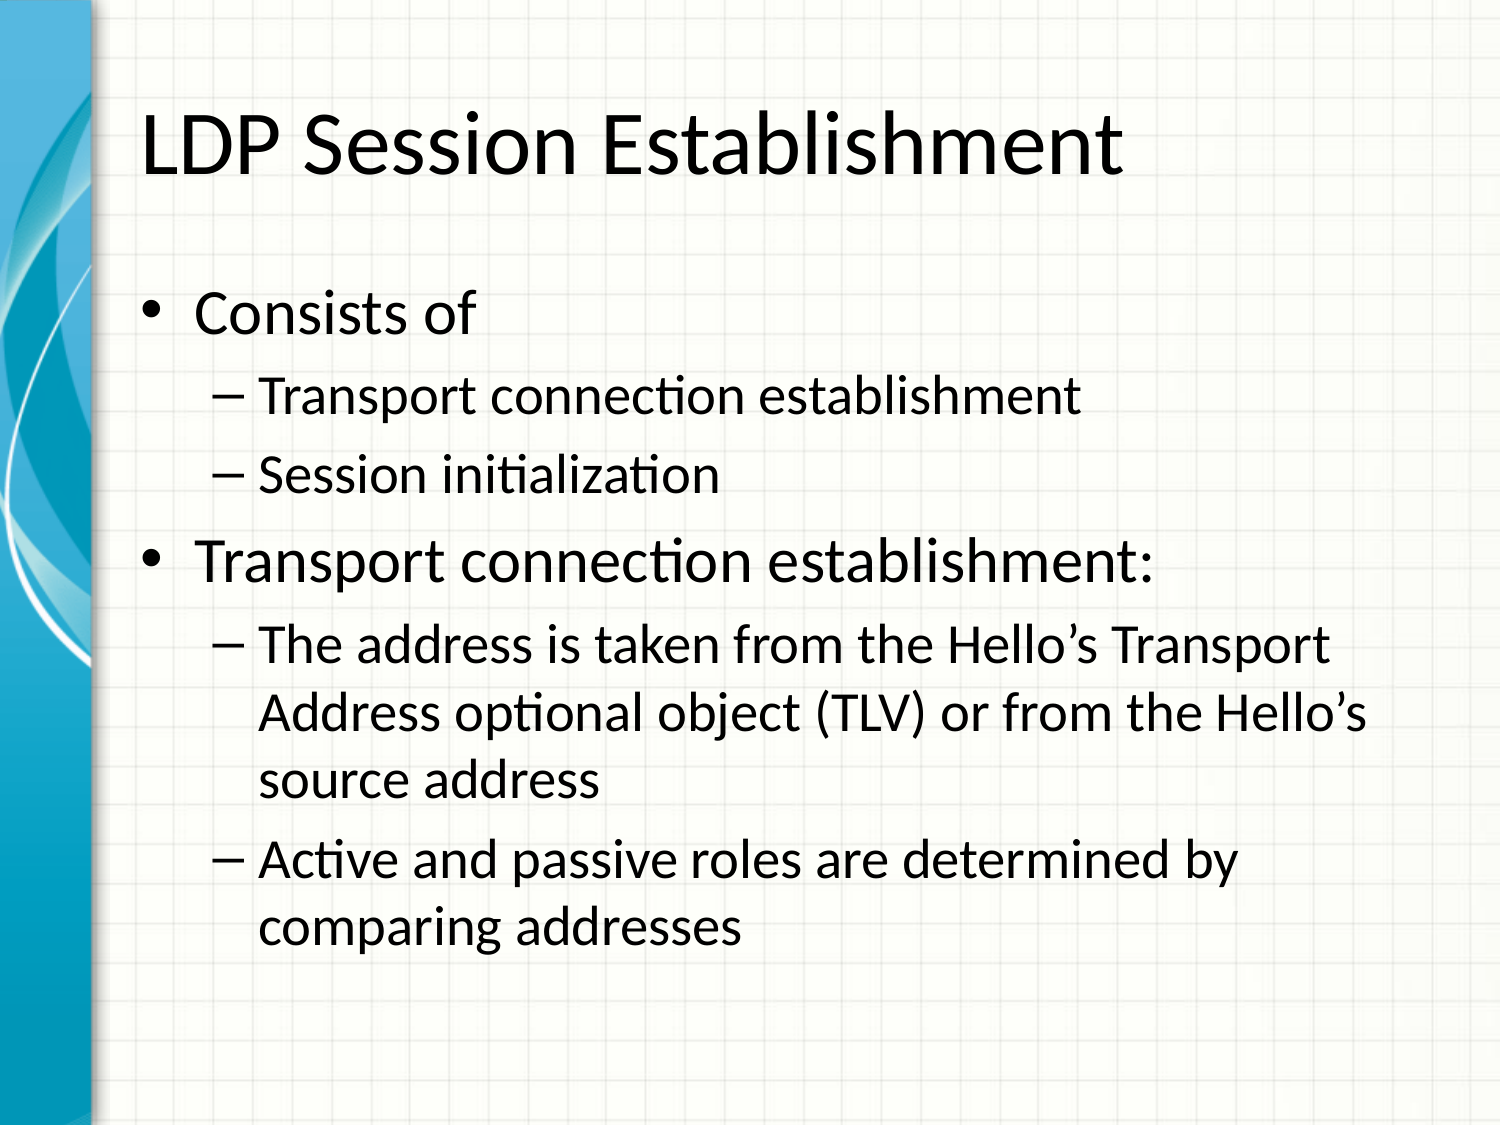

# LDP Session Establishment
Consists of
Transport connection establishment
Session initialization
Transport connection establishment:
The address is taken from the Hello’s Transport Address optional object (TLV) or from the Hello’s source address
Active and passive roles are determined by comparing addresses